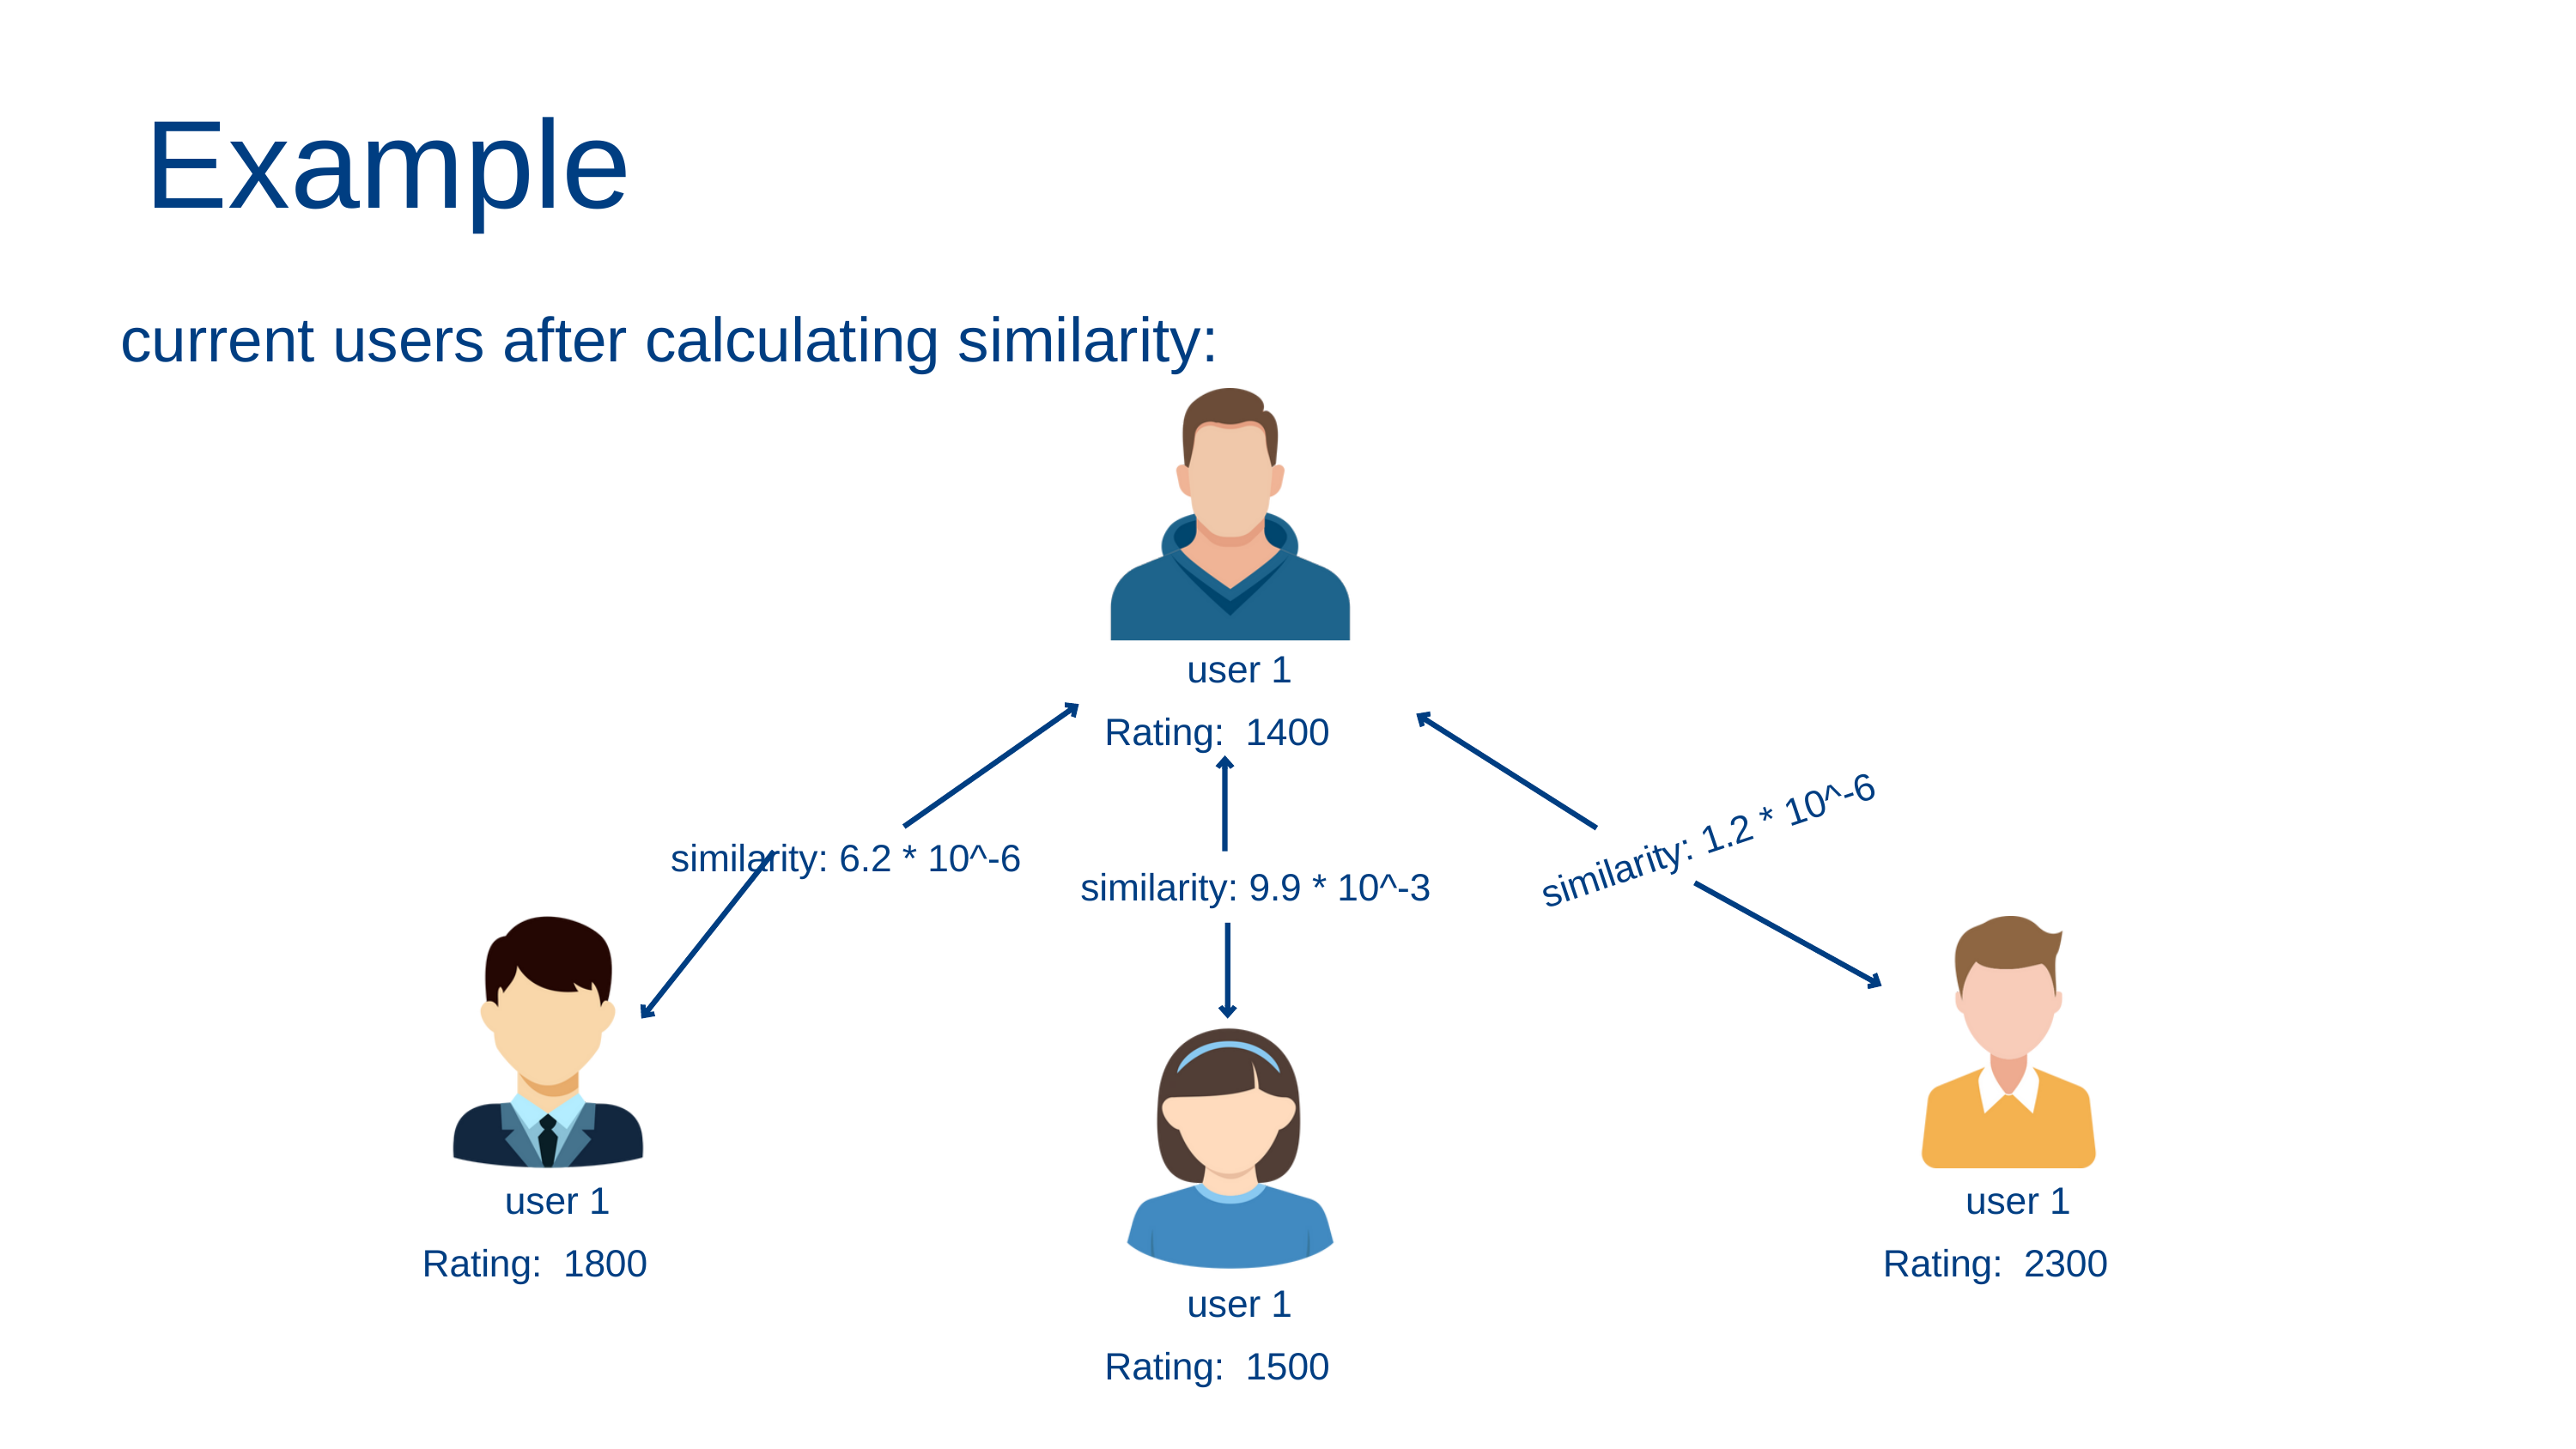

Example
current users after calculating similarity:

user 1
Rating:  1400

similarity: 1.2 * 10^-6
similarity: 6.2 * 10^-6
similarity: 9.9 * 10^-3

user 1
Rating:  1800
user 1
Rating:  2300
user 1
Rating:  1500